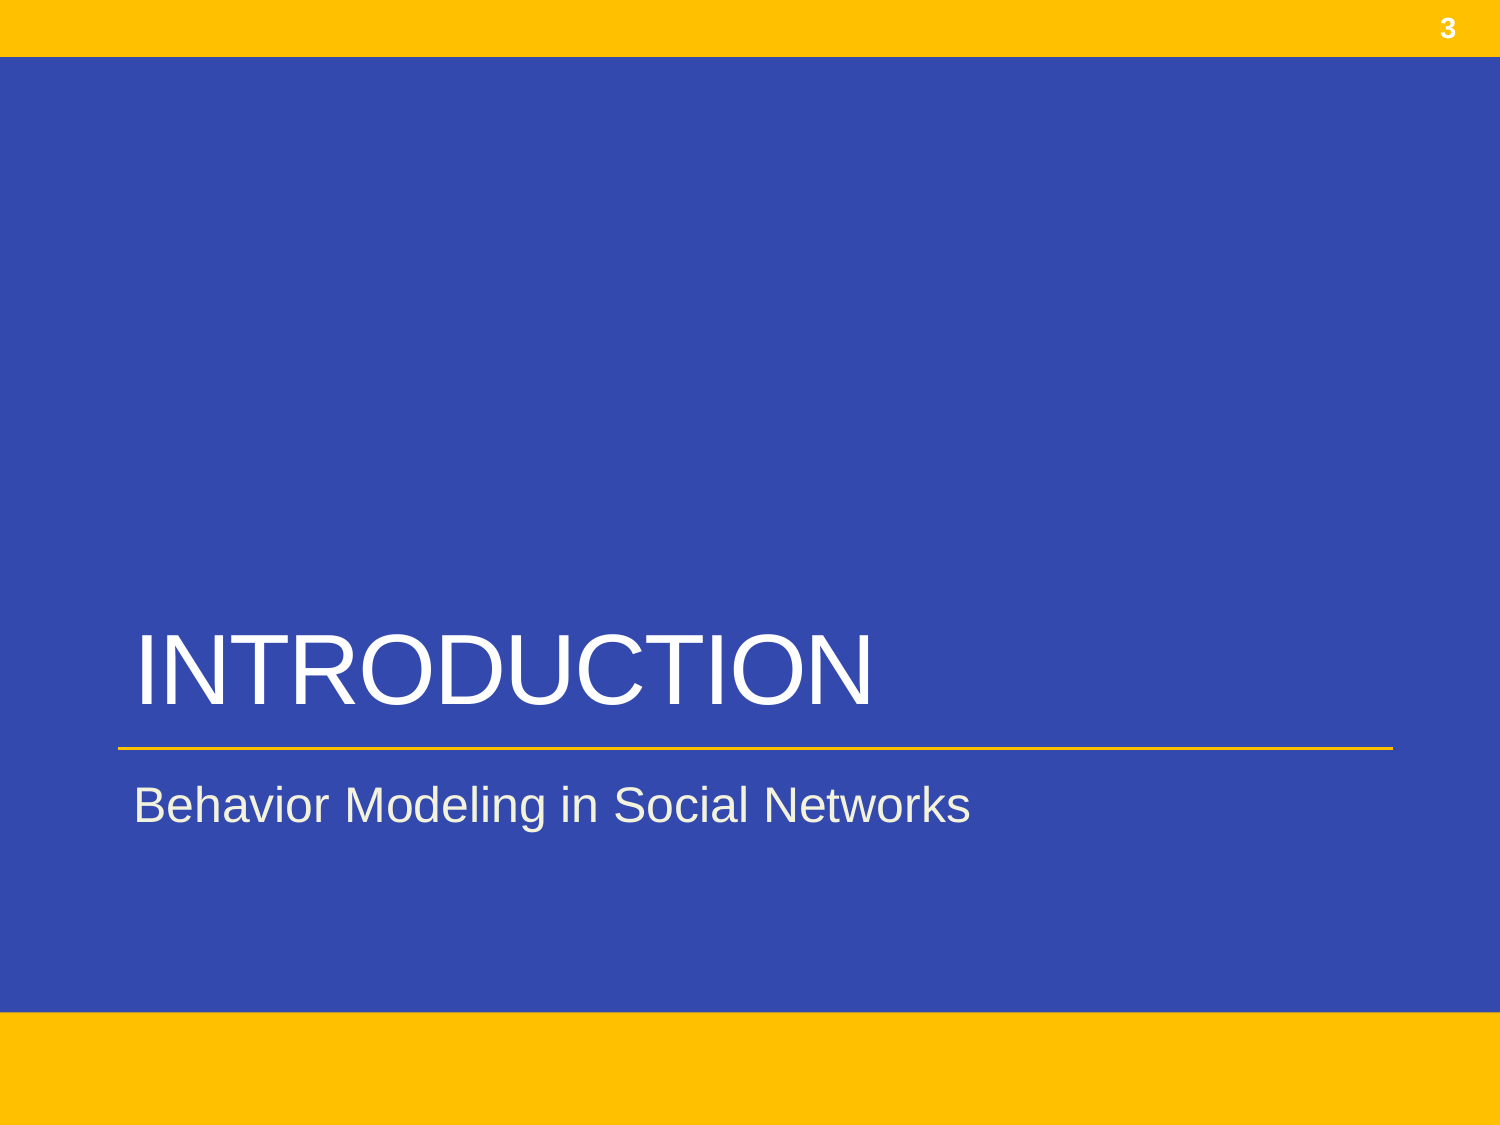

3
# introduction
Behavior Modeling in Social Networks